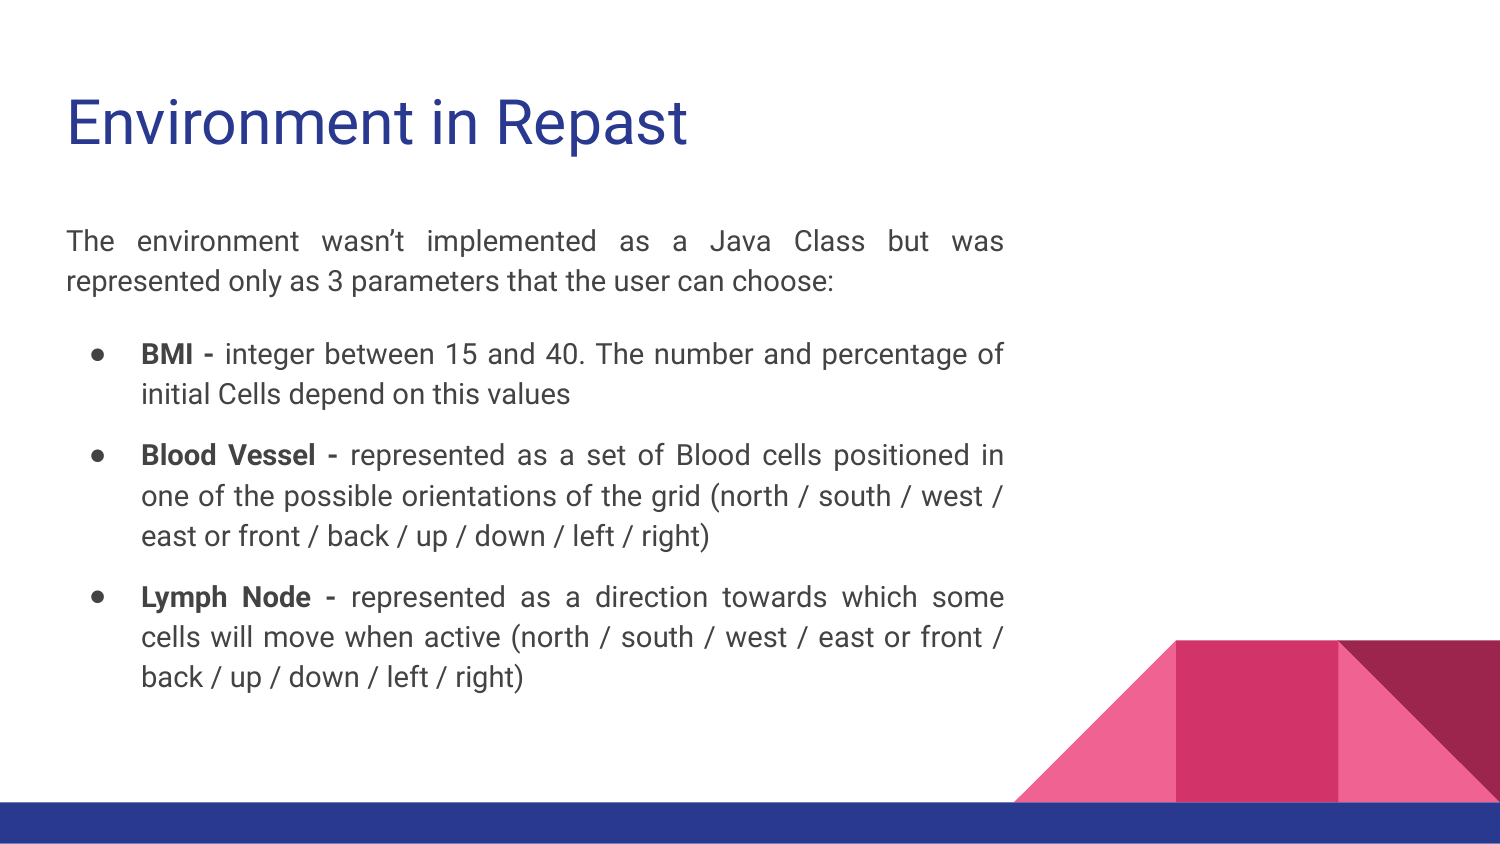

# Environment in Repast
The environment wasn’t implemented as a Java Class but was represented only as 3 parameters that the user can choose:
BMI - integer between 15 and 40. The number and percentage of initial Cells depend on this values
Blood Vessel - represented as a set of Blood cells positioned in one of the possible orientations of the grid (north / south / west / east or front / back / up / down / left / right)
Lymph Node - represented as a direction towards which some cells will move when active (north / south / west / east or front / back / up / down / left / right)